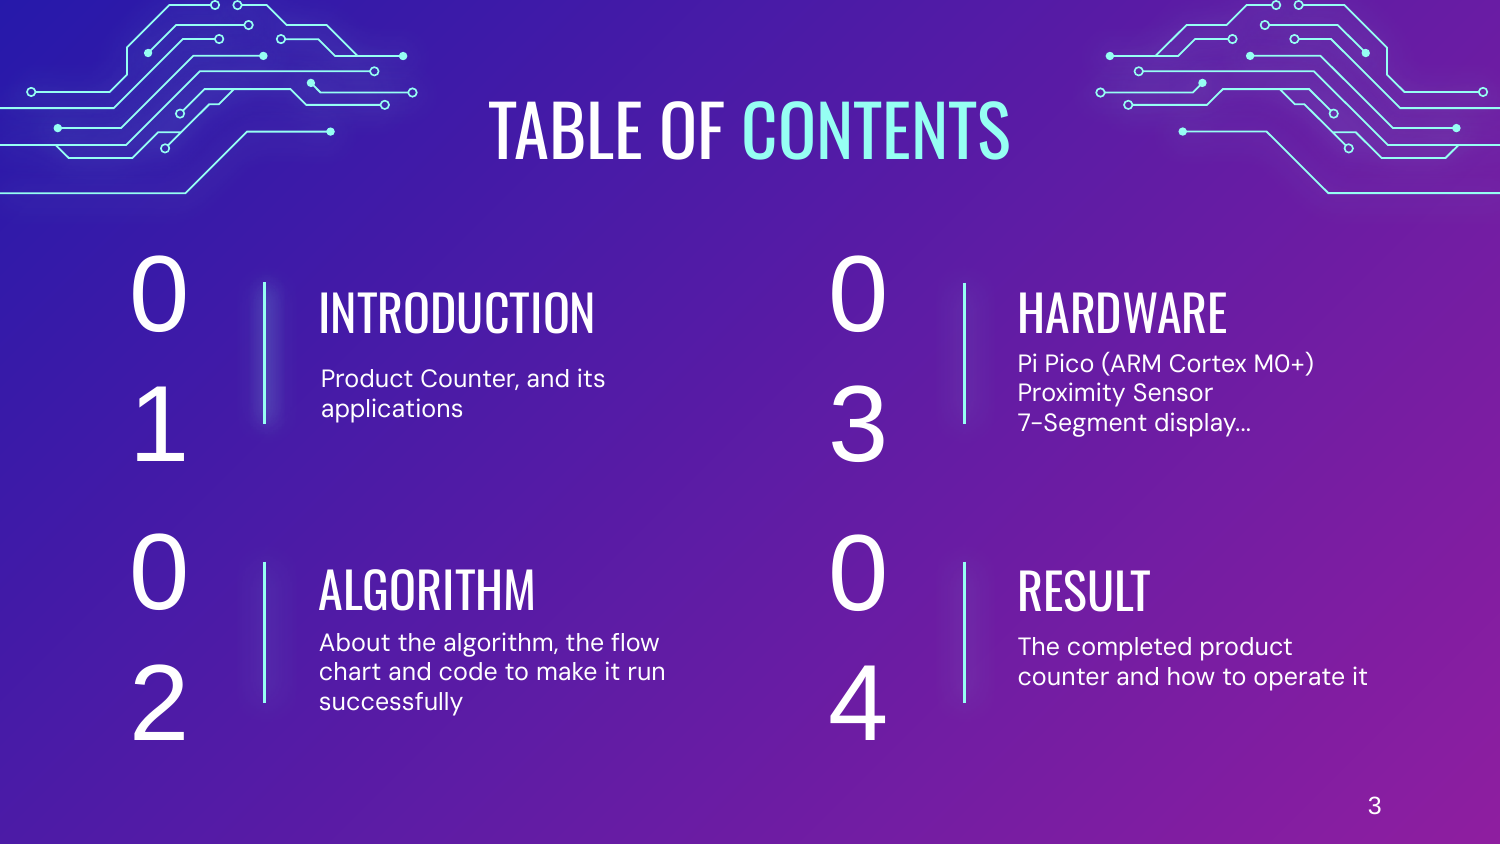

TABLE OF CONTENTS
# INTRODUCTION
HARDWARE
01
03
Product Counter, and its applications
Pi Pico (ARM Cortex M0+)
Proximity Sensor
7-Segment display...
ALGORITHM
RESULT
02
04
The completed product counter and how to operate it
About the algorithm, the flow chart and code to make it run successfully
3